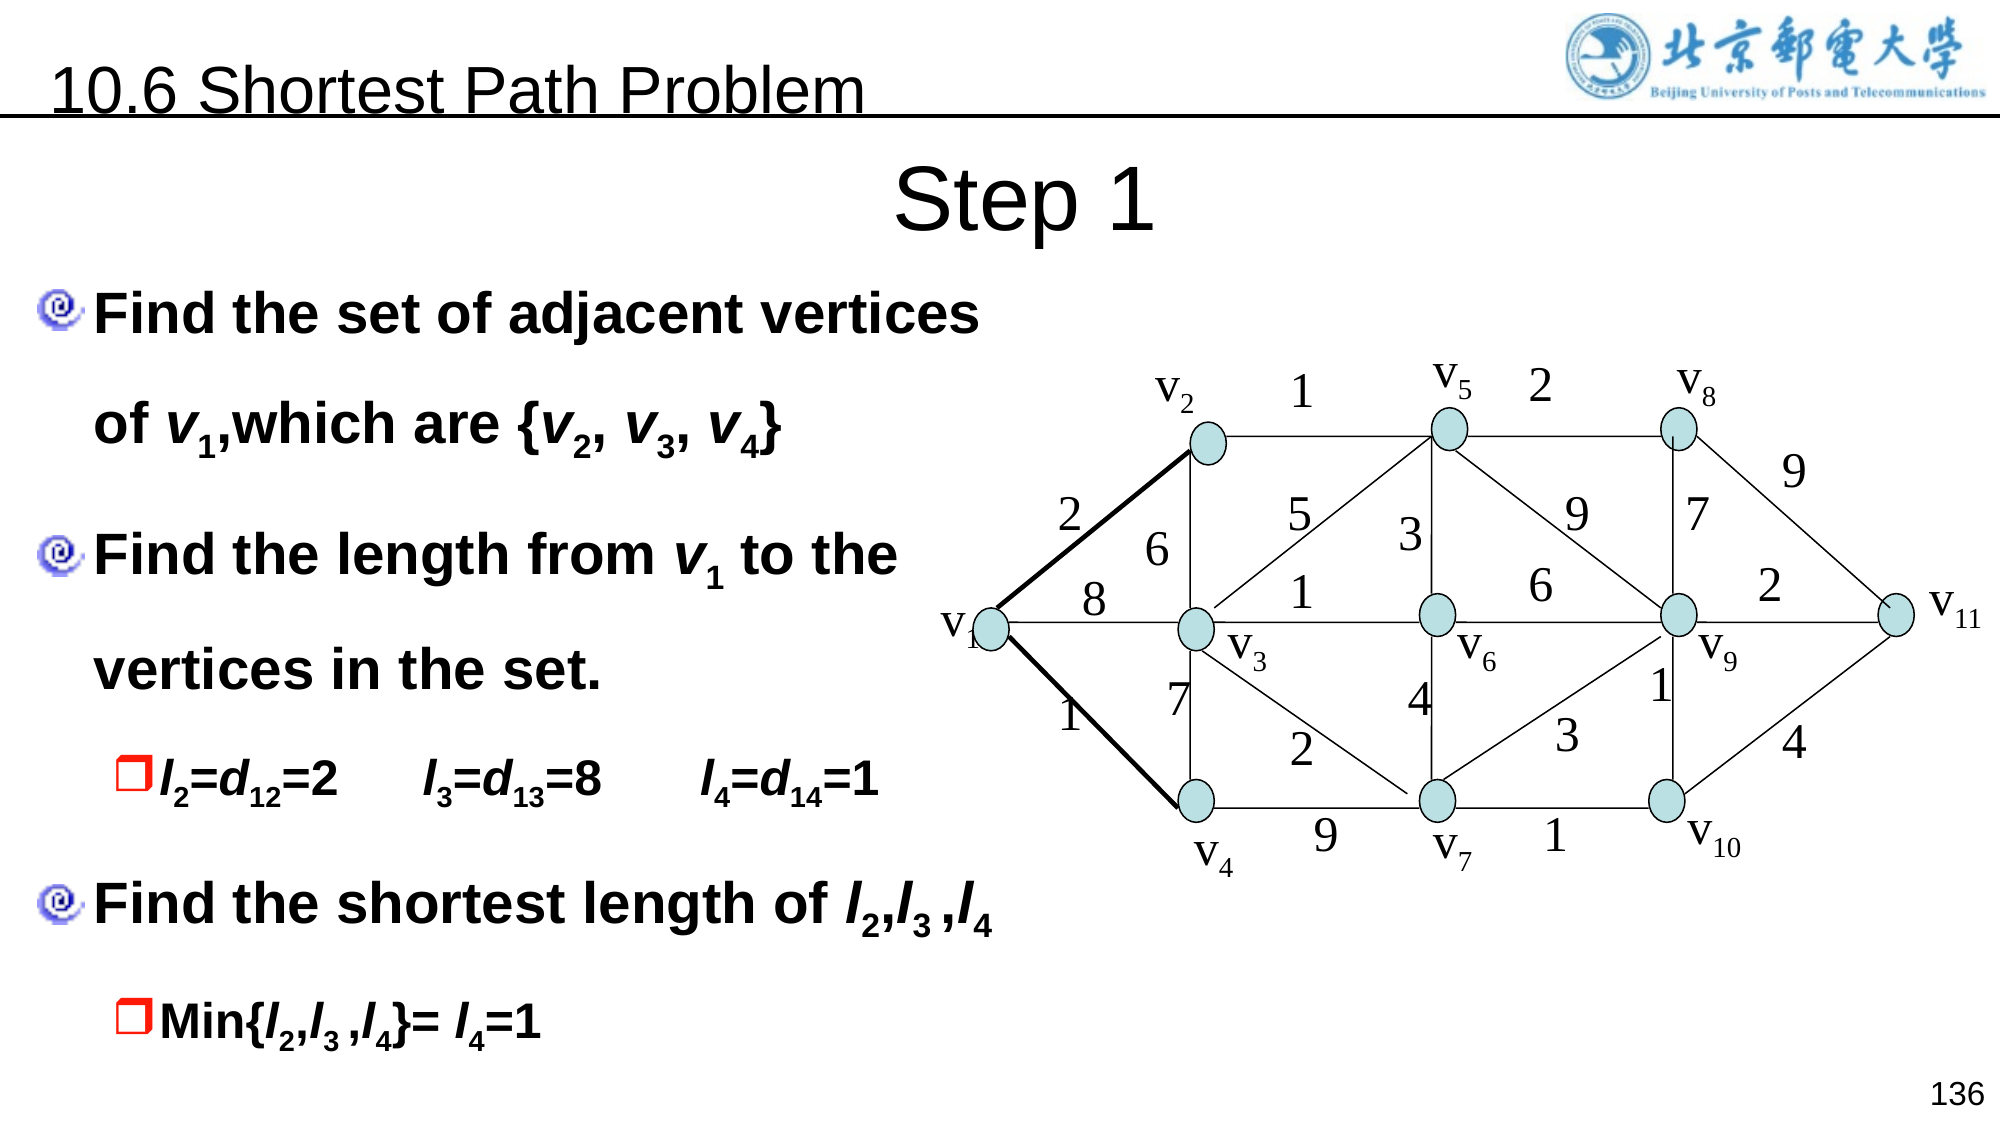

10.6 Shortest Path Problem
Step 1
Find the set of adjacent vertices of v1,which are {v2, v3, v4}
Find the length from v1 to the vertices in the set.
l2=d12=2      l3=d13=8       l4=d14=1
Find the shortest length of l2,l3 ,l4
Min{l2,l3 ,l4}= l4=1
Connect v1 to v4
v5
v8
v2

2
1

9

2
5
9
7
3
6
6
2
1
8
v11
v1

v3
v6
v9

1

7
4
1
3
4
2

v10
9
1
v7
v4